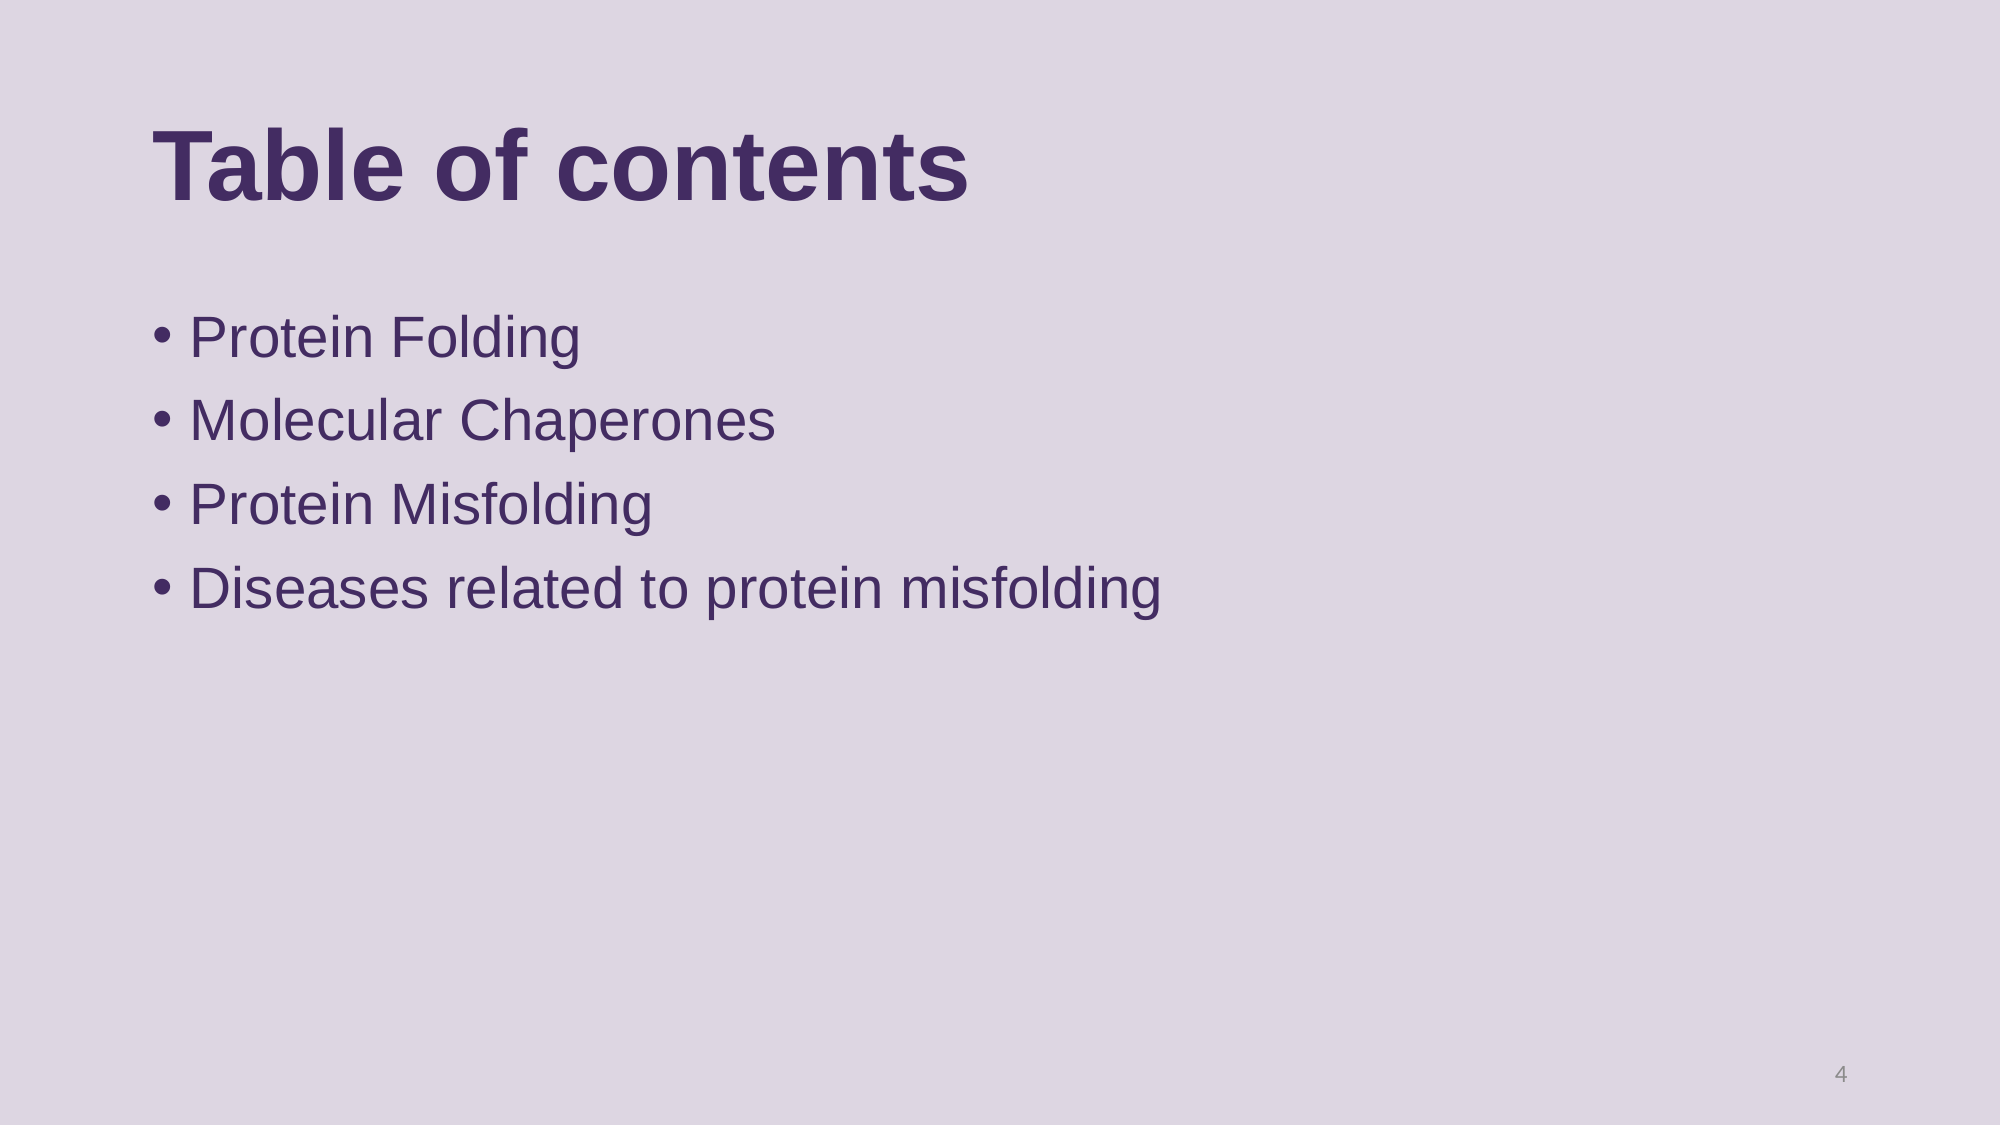

# Table of contents
Protein Folding
Molecular Chaperones
Protein Misfolding
Diseases related to protein misfolding

4